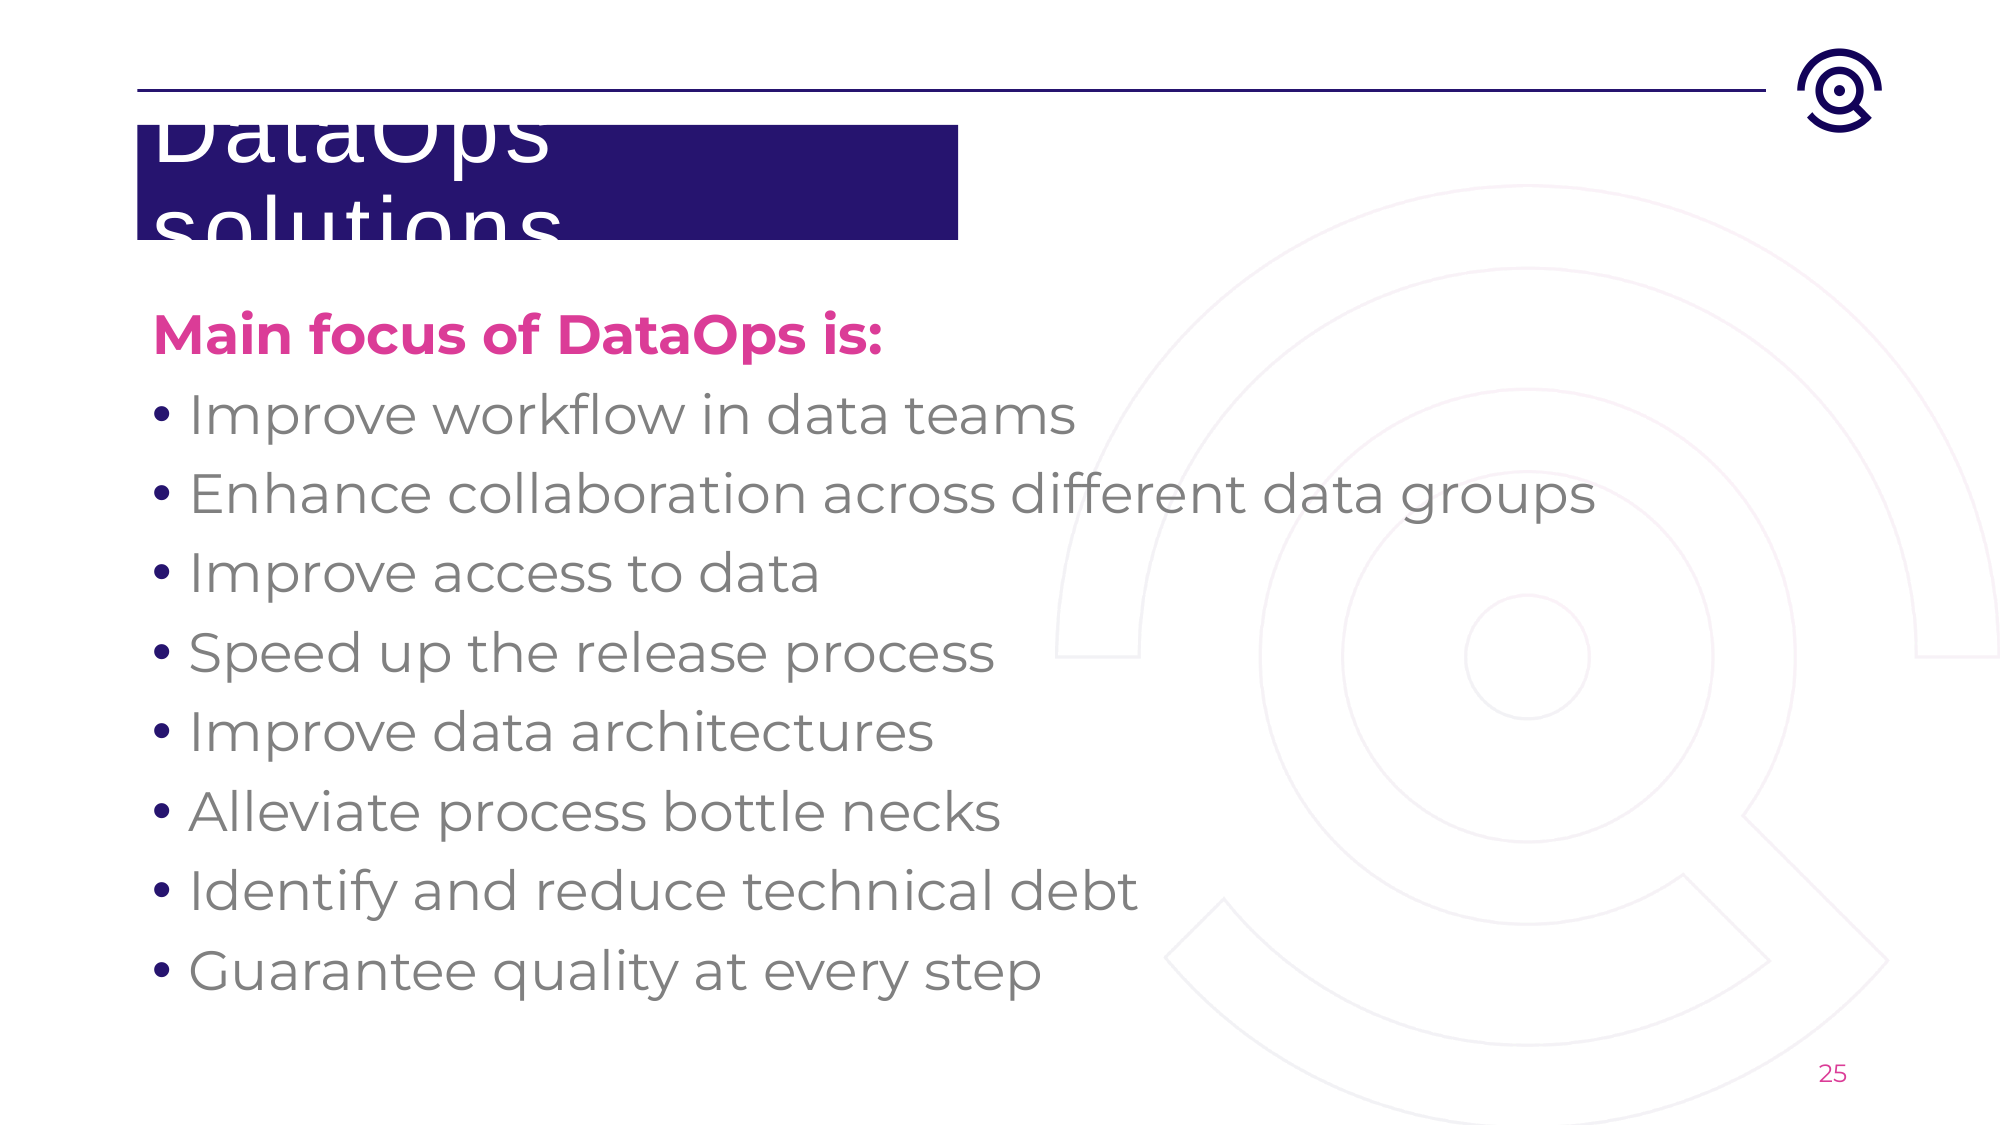

# DataOps solutions
Main focus of DataOps is:
Improve workflow in data teams
Enhance collaboration across different data groups
Improve access to data
Speed up the release process
Improve data architectures
Alleviate process bottle necks
Identify and reduce technical debt
Guarantee quality at every step

25